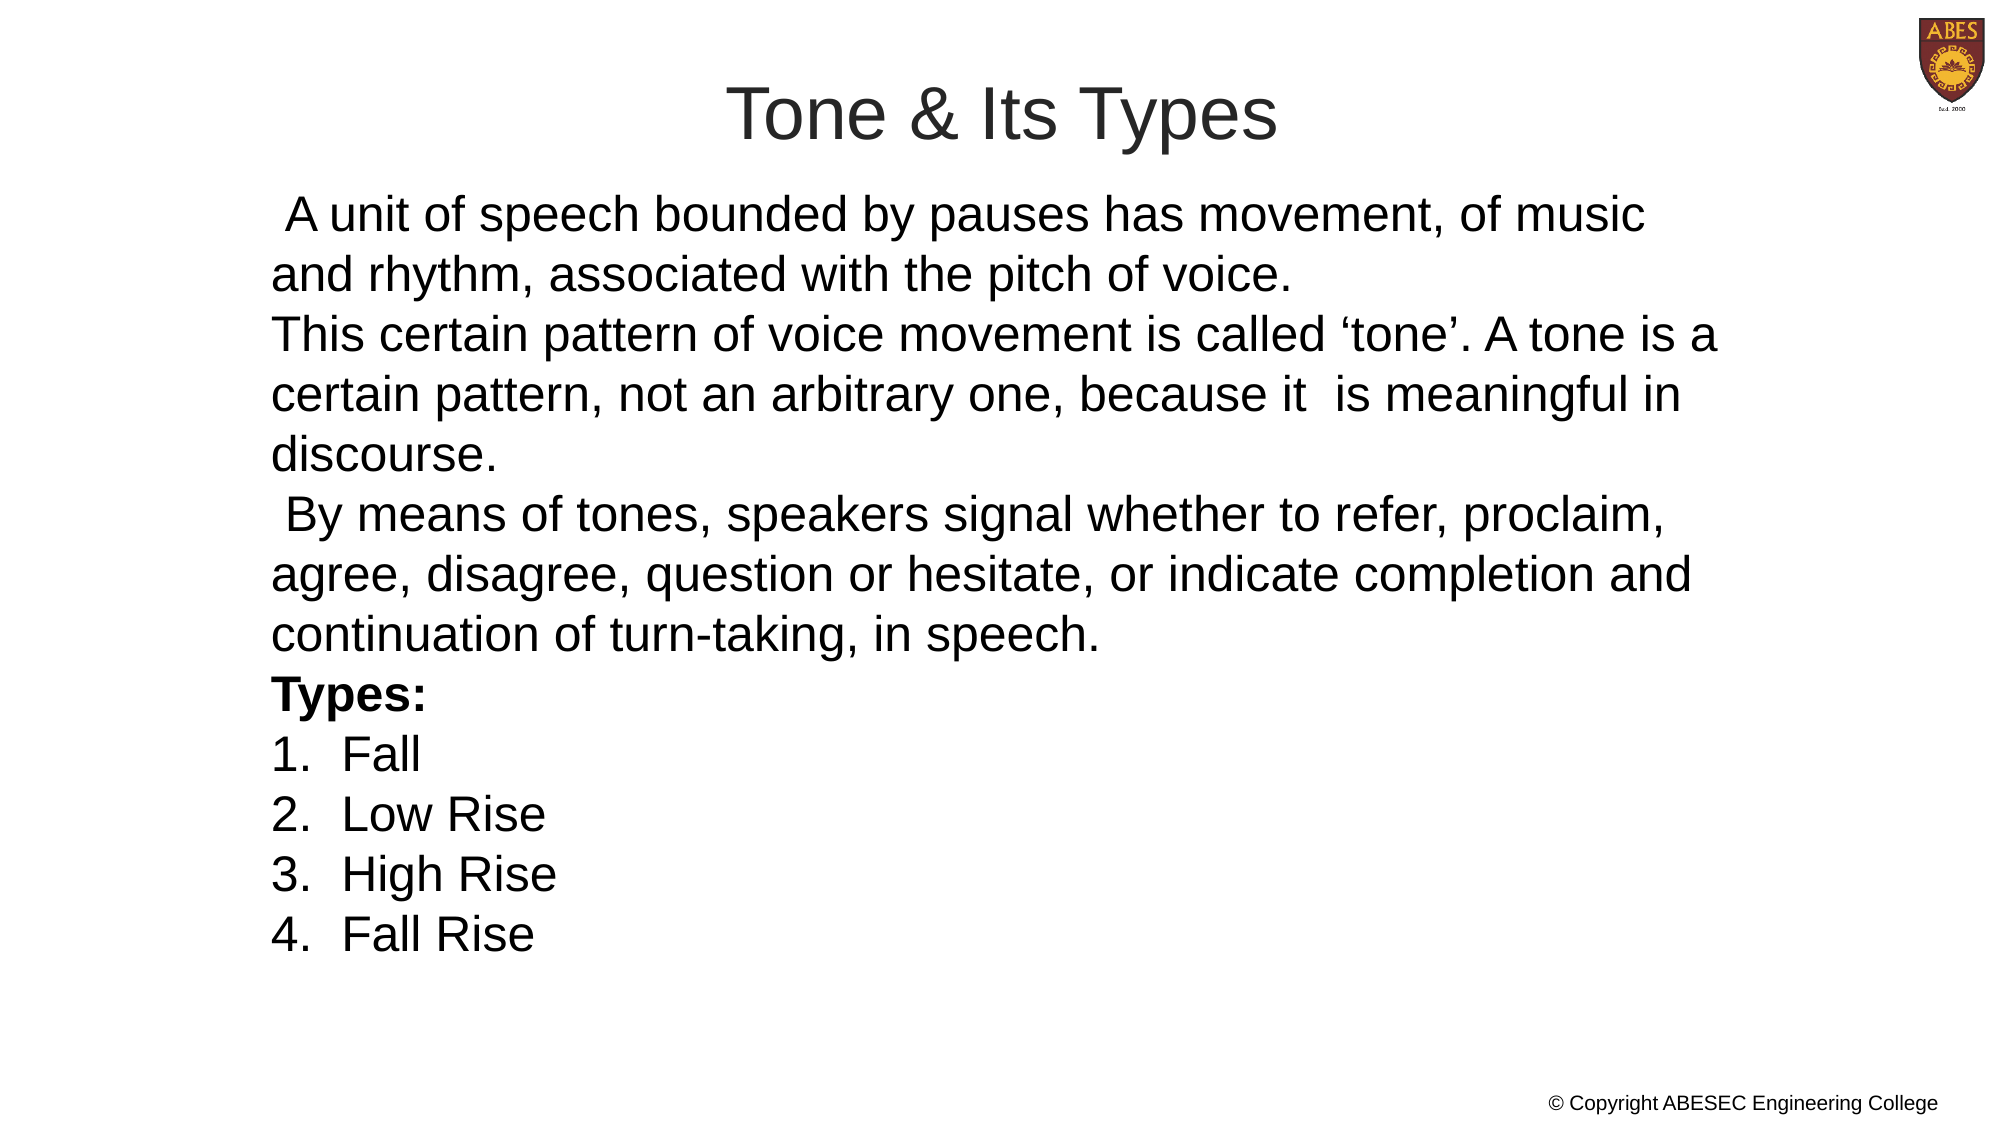

Tone & Its Types
 A unit of speech bounded by pauses has movement, of music and rhythm, associated with the pitch of voice.
This certain pattern of voice movement is called ‘tone’. A tone is a certain pattern, not an arbitrary one, because it  is meaningful in discourse.
 By means of tones, speakers signal whether to refer, proclaim, agree, disagree, question or hesitate, or indicate completion and continuation of turn-taking, in speech.
Types:
 Fall
 Low Rise
 High Rise
 Fall Rise